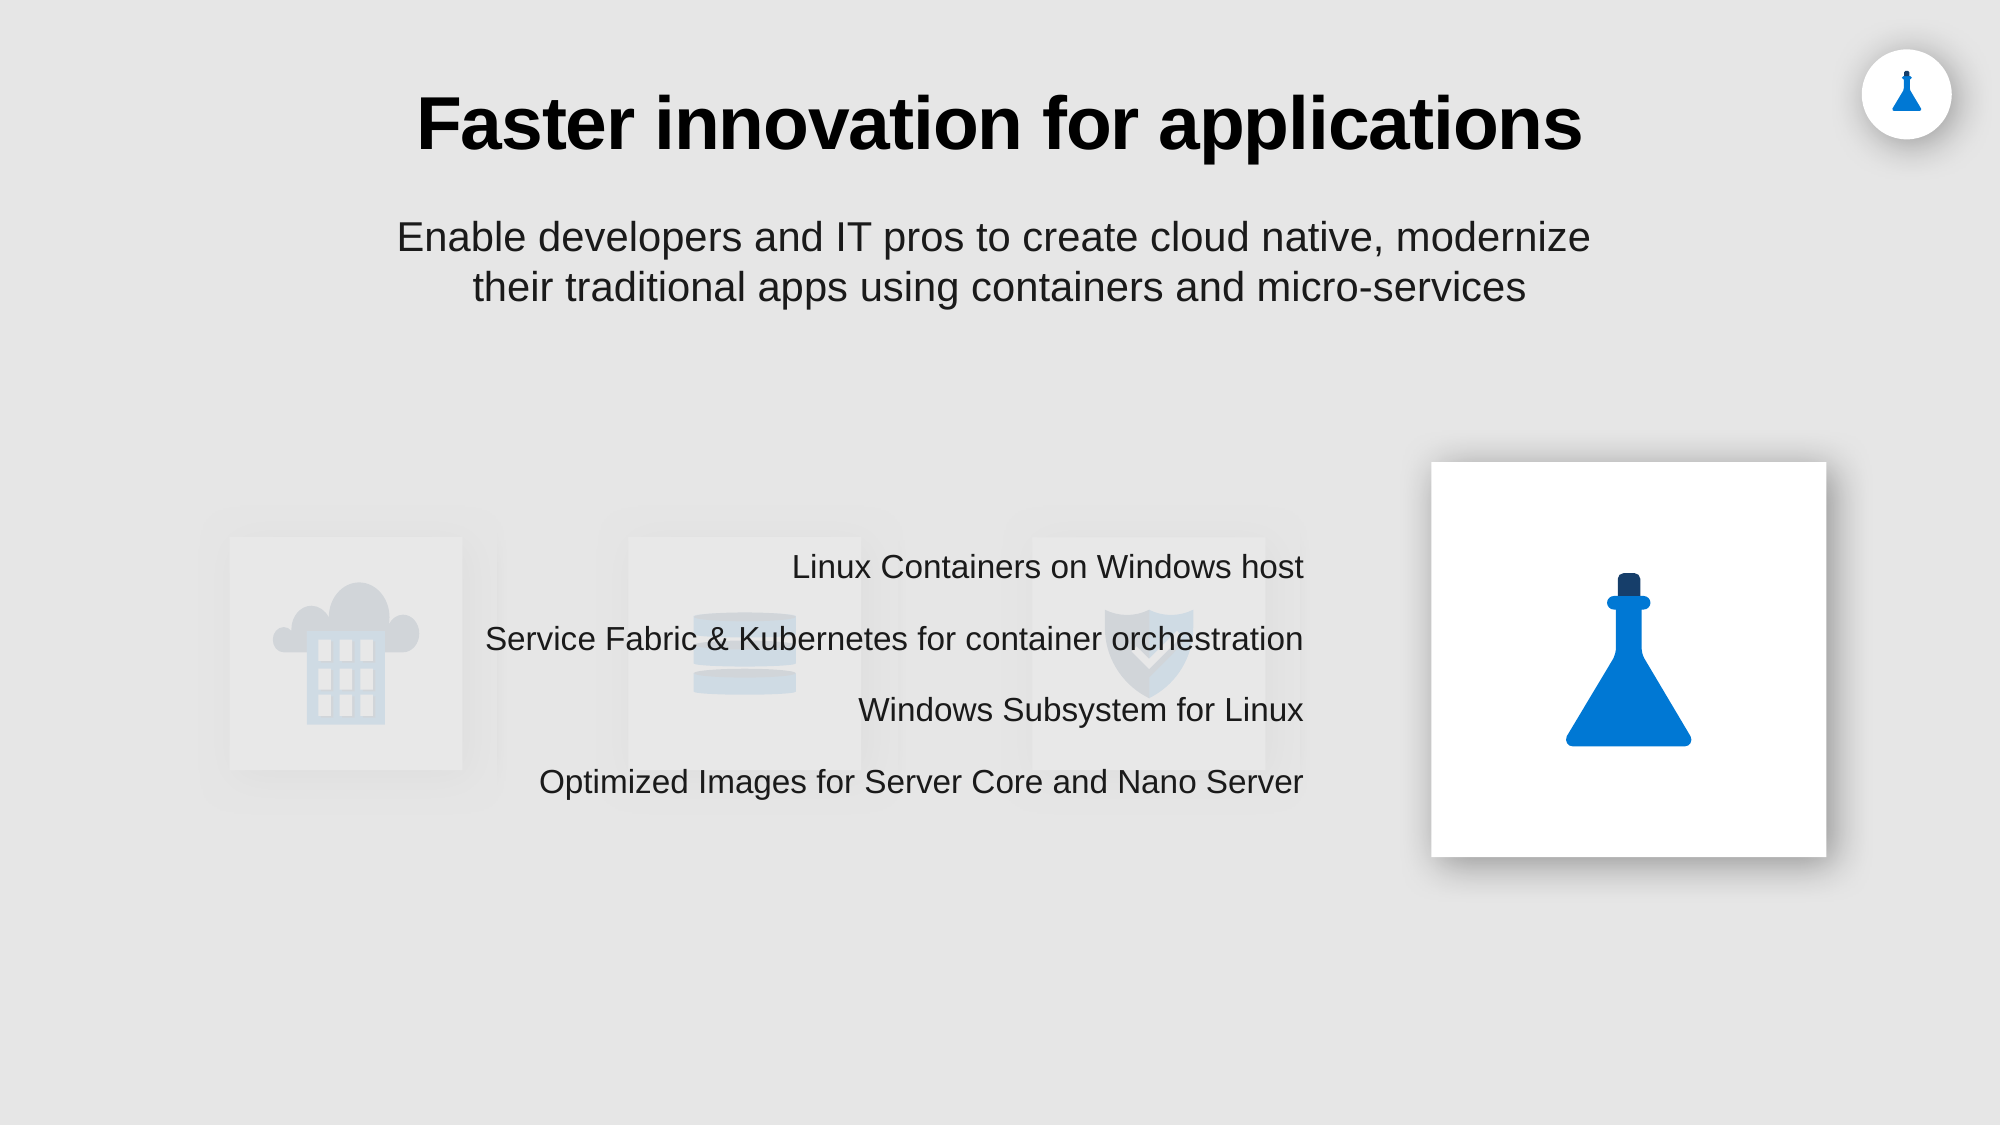

# Faster innovation for applications
Enable developers and IT pros to create cloud native, modernize
their traditional apps using containers and micro-services

Linux Containers on Windows host
Service Fabric & Kubernetes for container orchestration
Windows Subsystem for Linux
Optimized Images for Server Core and Nano Server